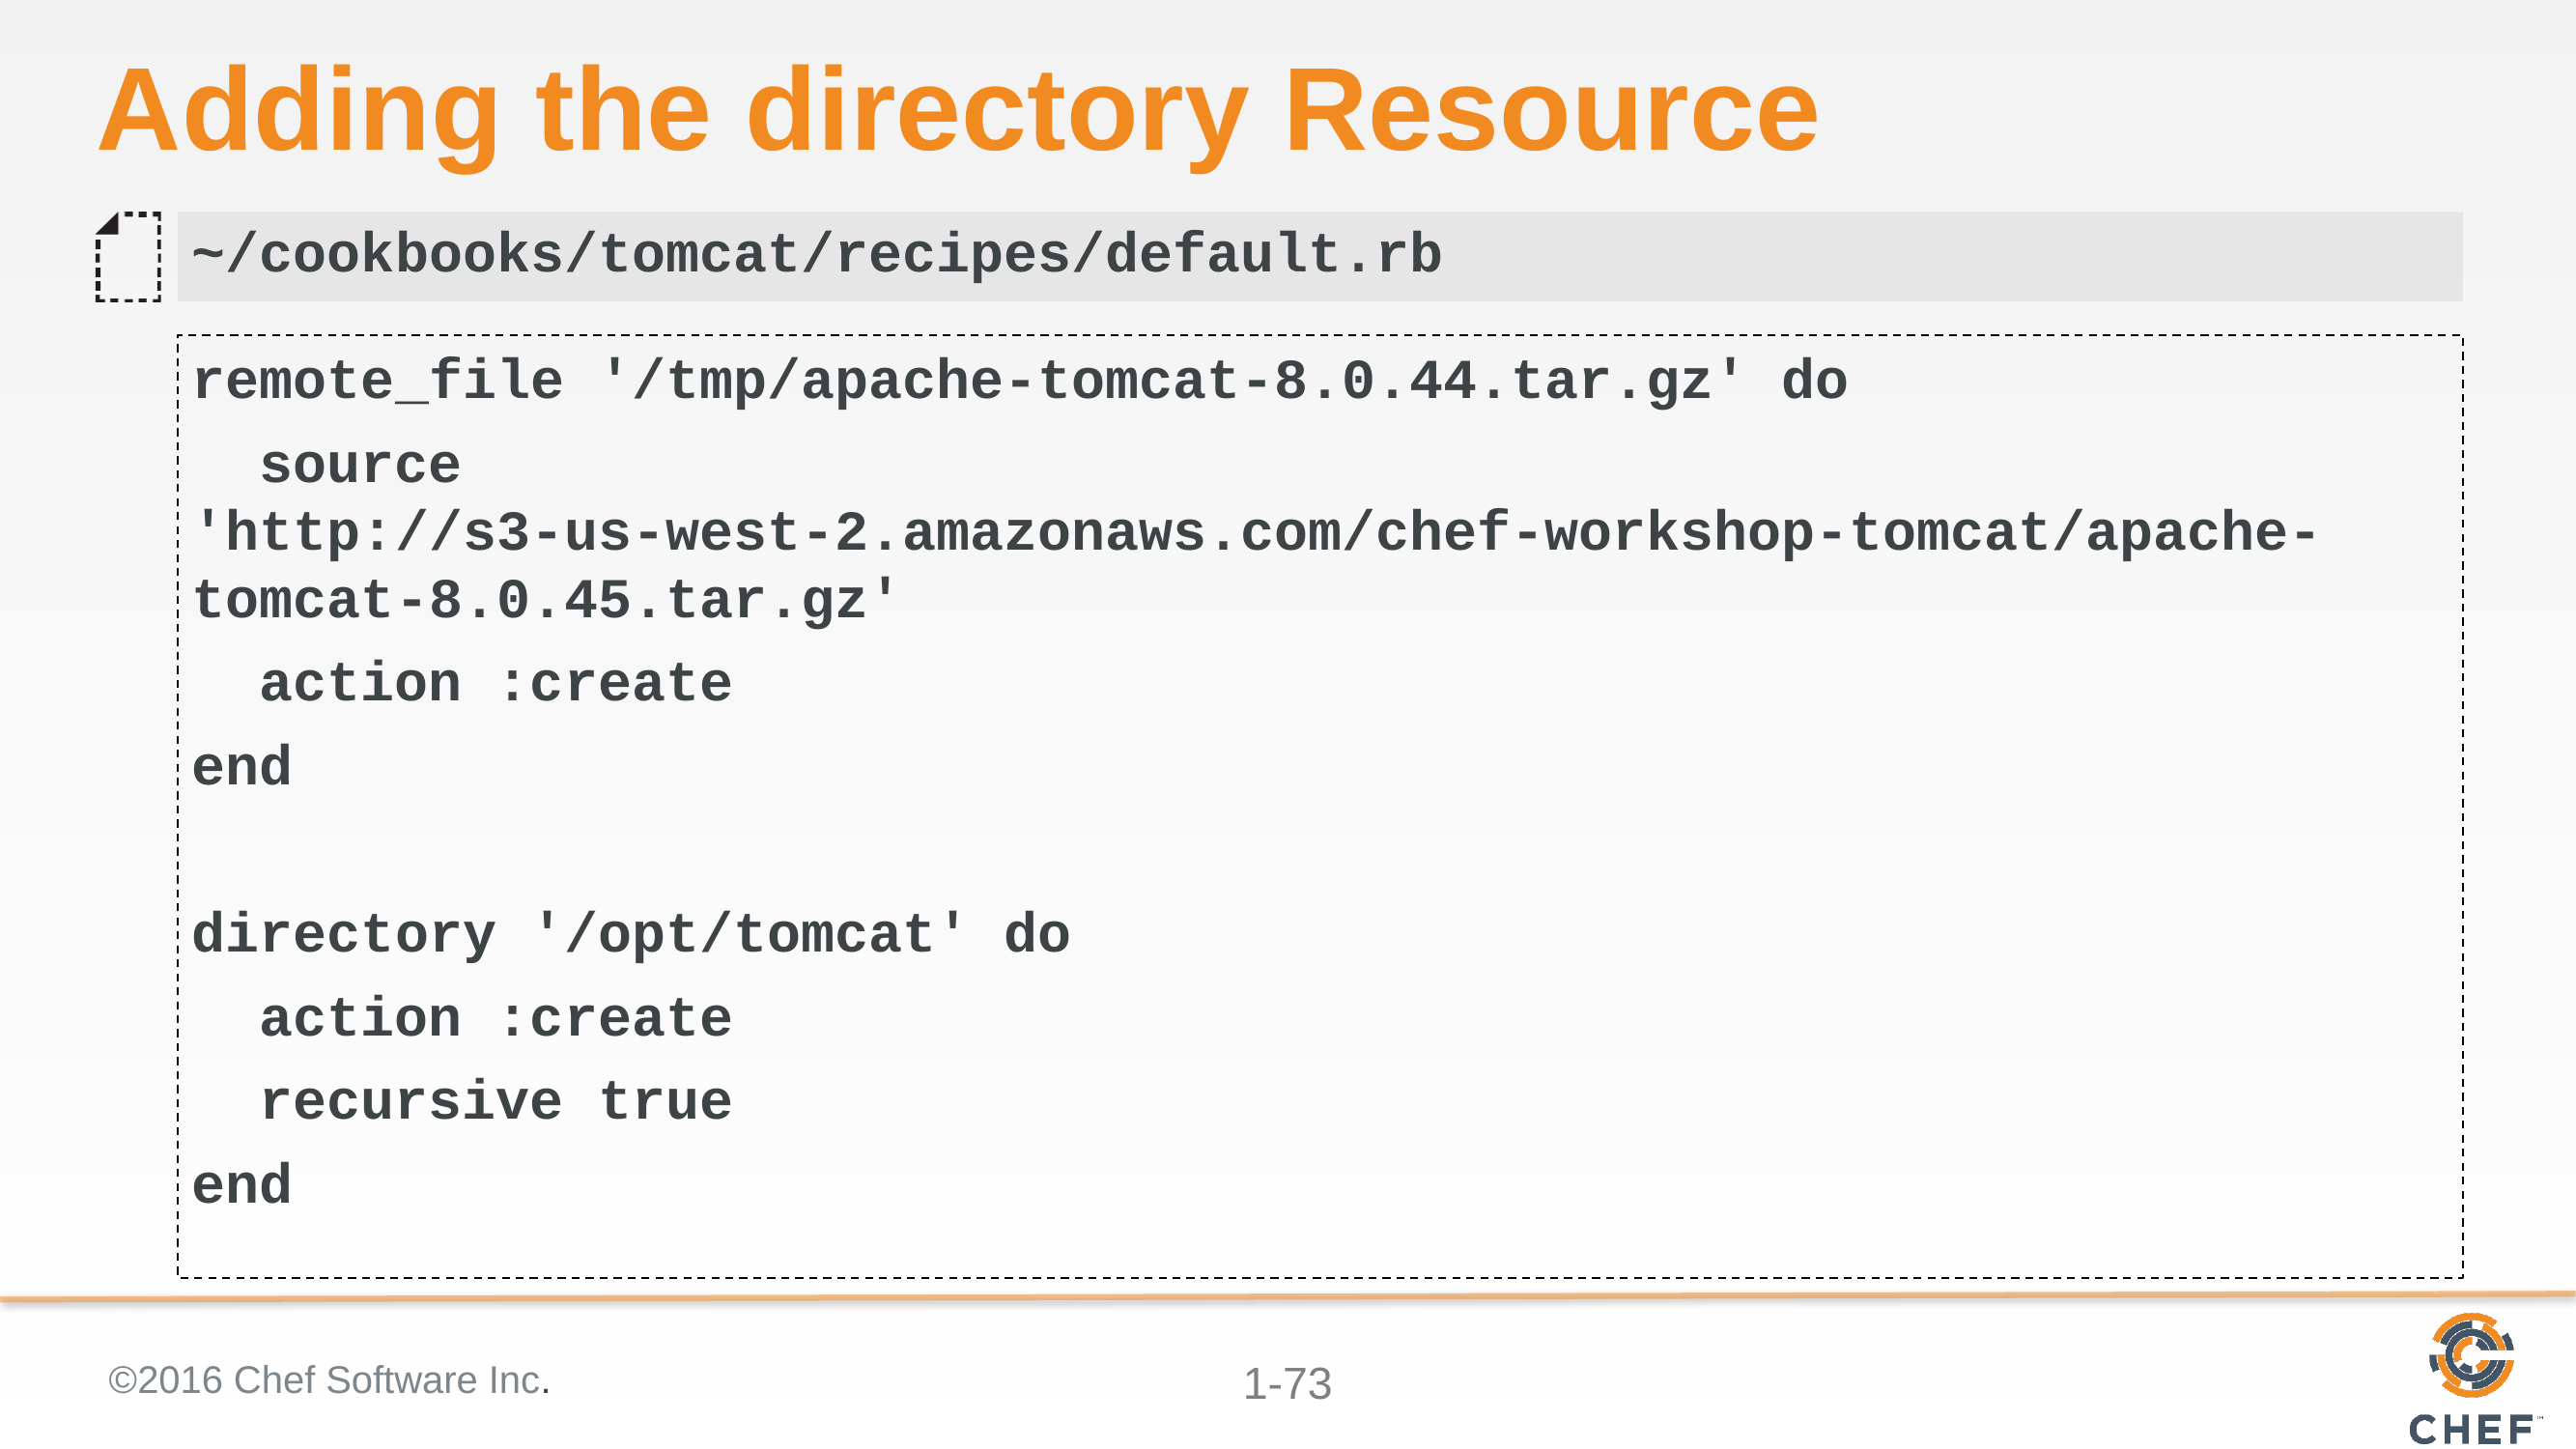

# Adding the directory Resource
~/cookbooks/tomcat/recipes/default.rb
remote_file '/tmp/apache-tomcat-8.0.44.tar.gz' do
  source 'http://s3-us-west-2.amazonaws.com/chef-workshop-tomcat/apache-tomcat-8.0.45.tar.gz'
  action :create
end

directory '/opt/tomcat' do
  action :create
  recursive true
end